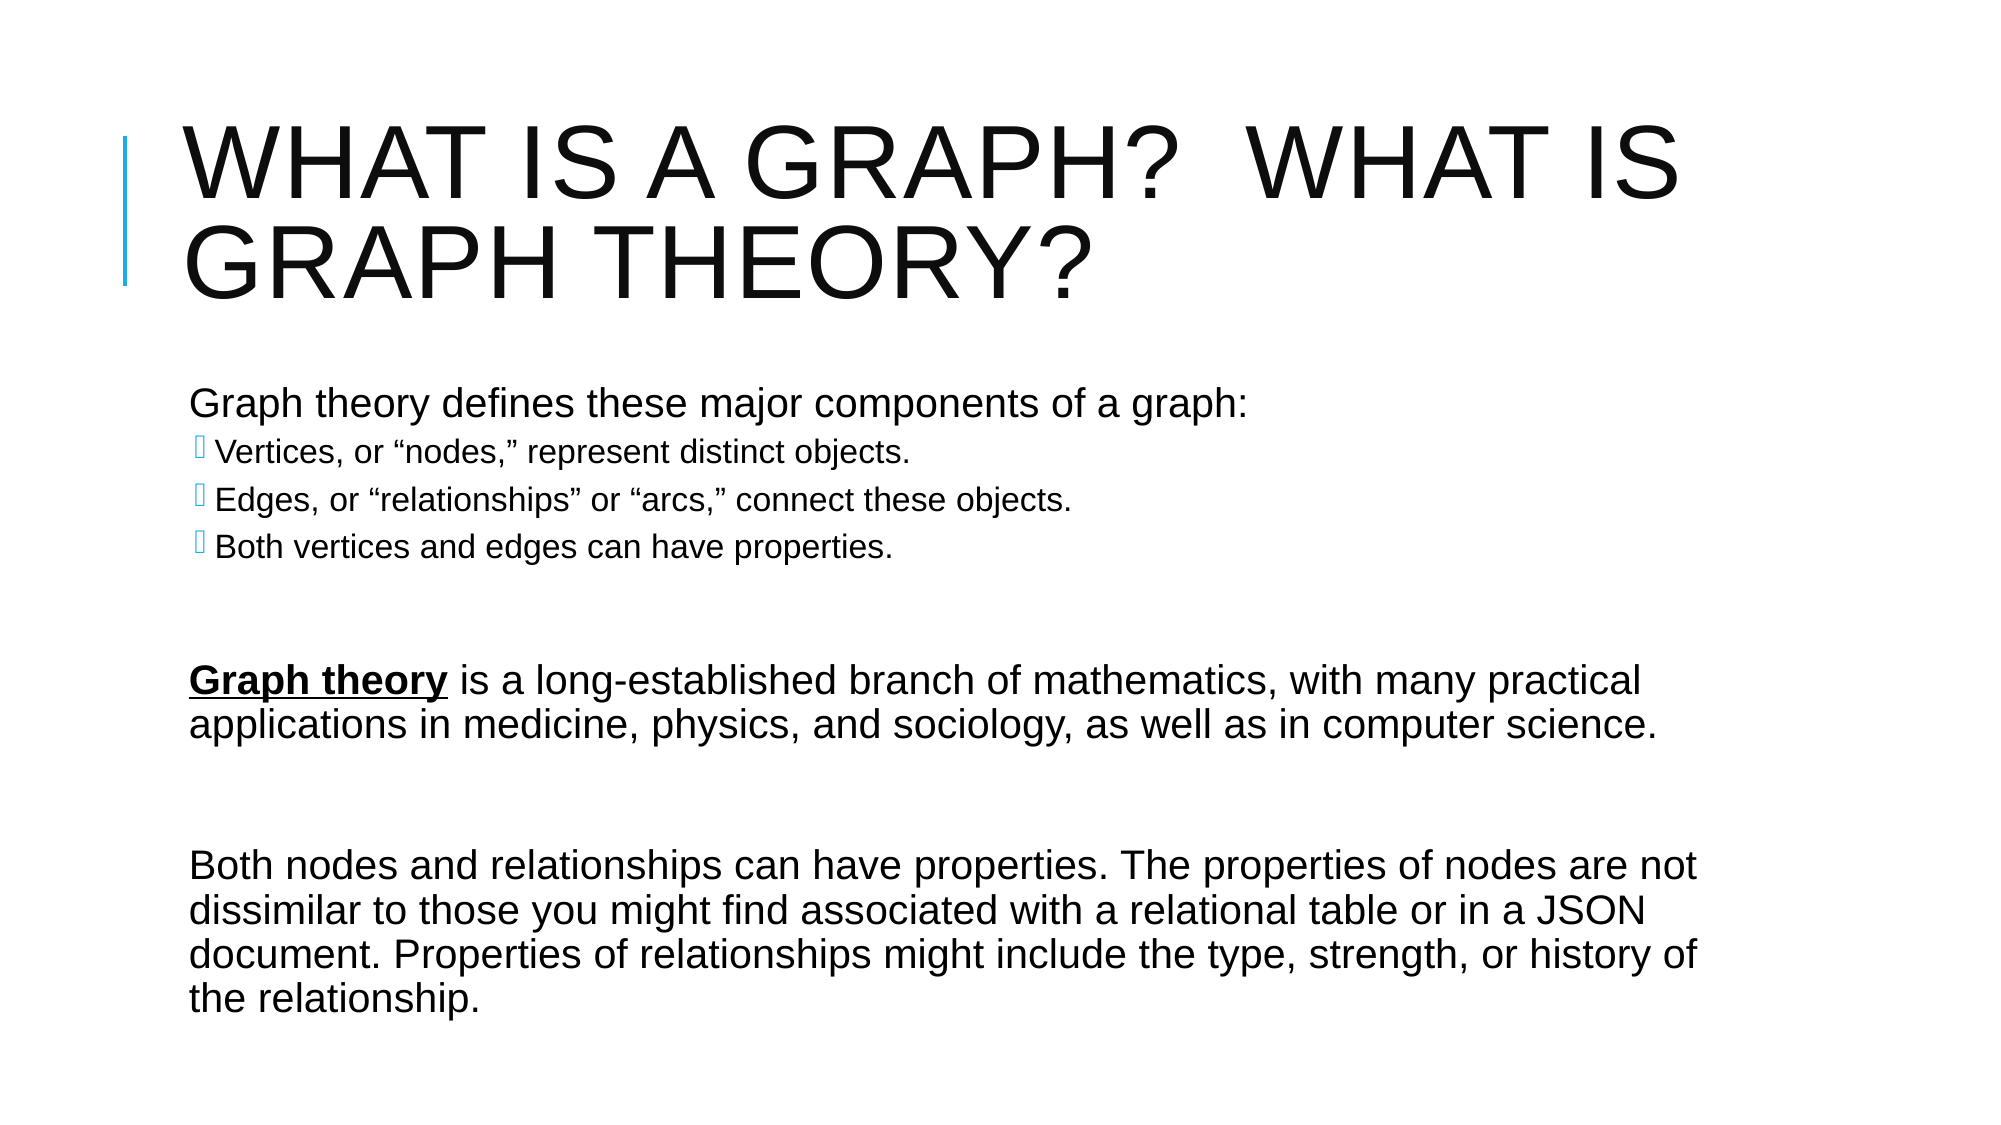

# What is a Graph?  What is Graph Theory?
Graph theory defines these major components of a graph:
Vertices, or “nodes,” represent distinct objects.
Edges, or “relationships” or “arcs,” connect these objects.
Both vertices and edges can have properties.

Graph theory is a long-established branch of mathematics, with many practical applications in medicine, physics, and sociology, as well as in computer science.

Both nodes and relationships can have properties. The properties of nodes are not dissimilar to those you might find associated with a relational table or in a JSON document. Properties of relationships might include the type, strength, or history of the relationship.